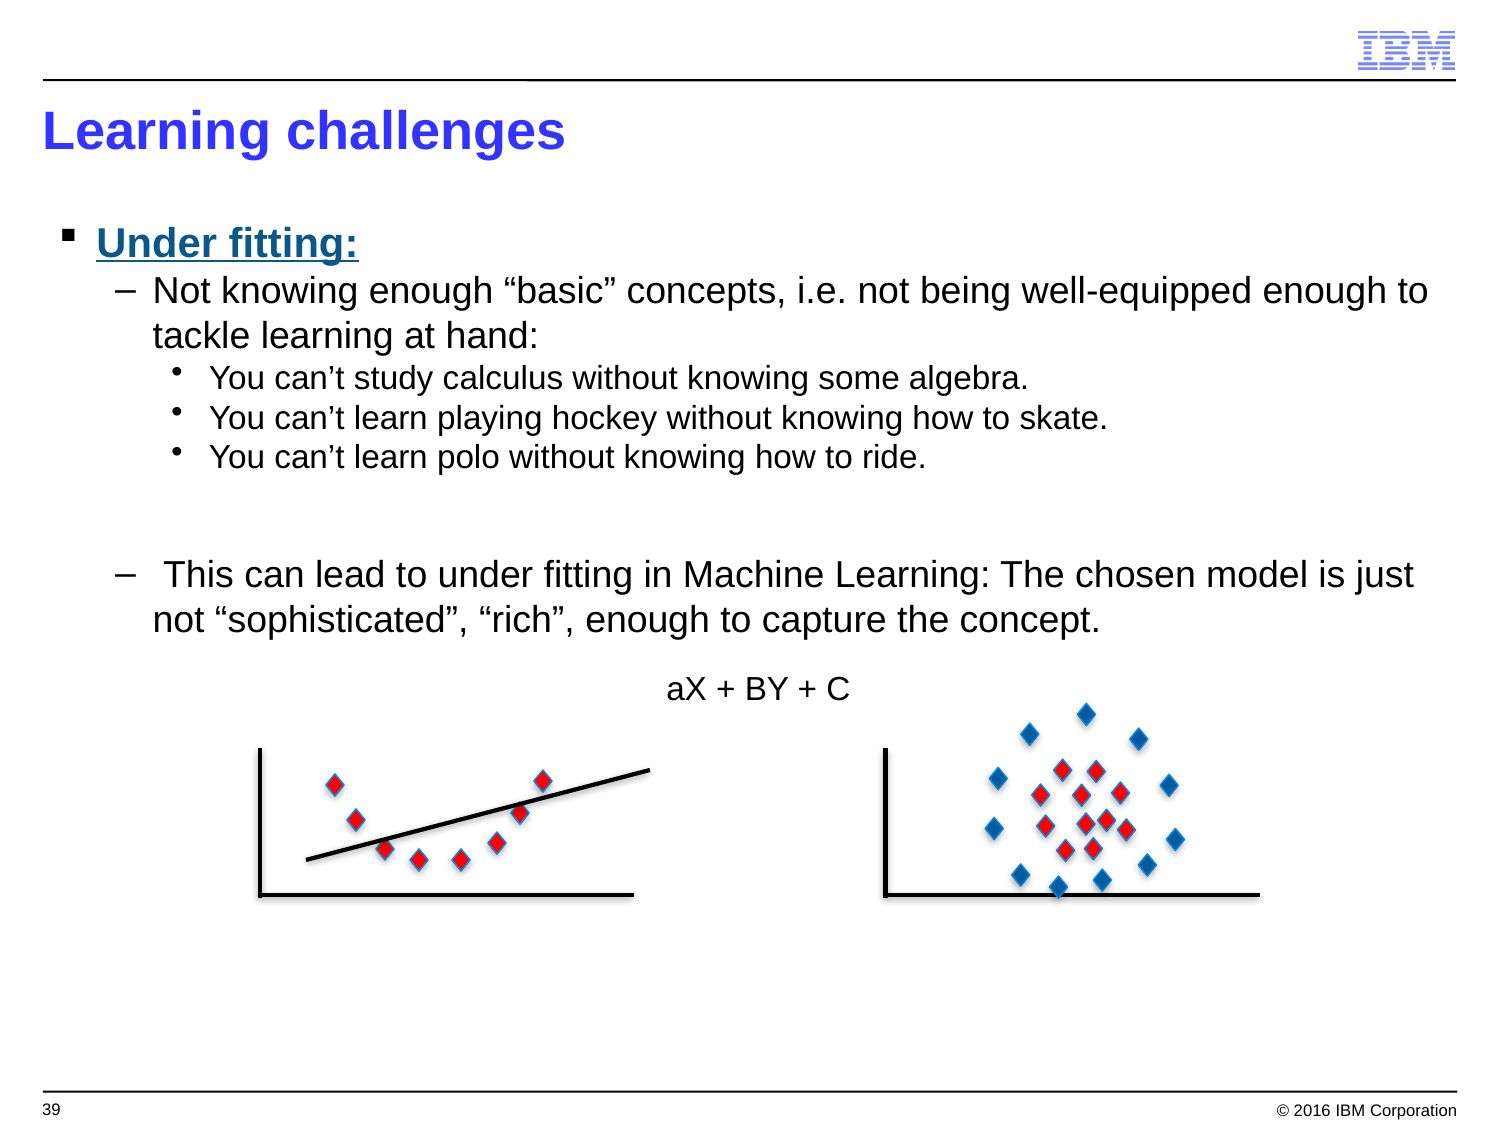

# Learning challenges
Under fitting:
Not knowing enough “basic” concepts, i.e. not being well-equipped enough to tackle learning at hand:
You can’t study calculus without knowing some algebra.
You can’t learn playing hockey without knowing how to skate.
You can’t learn polo without knowing how to ride.

 This can lead to under fitting in Machine Learning: The chosen model is just not “sophisticated”, “rich”, enough to capture the concept.

aX + BY + C